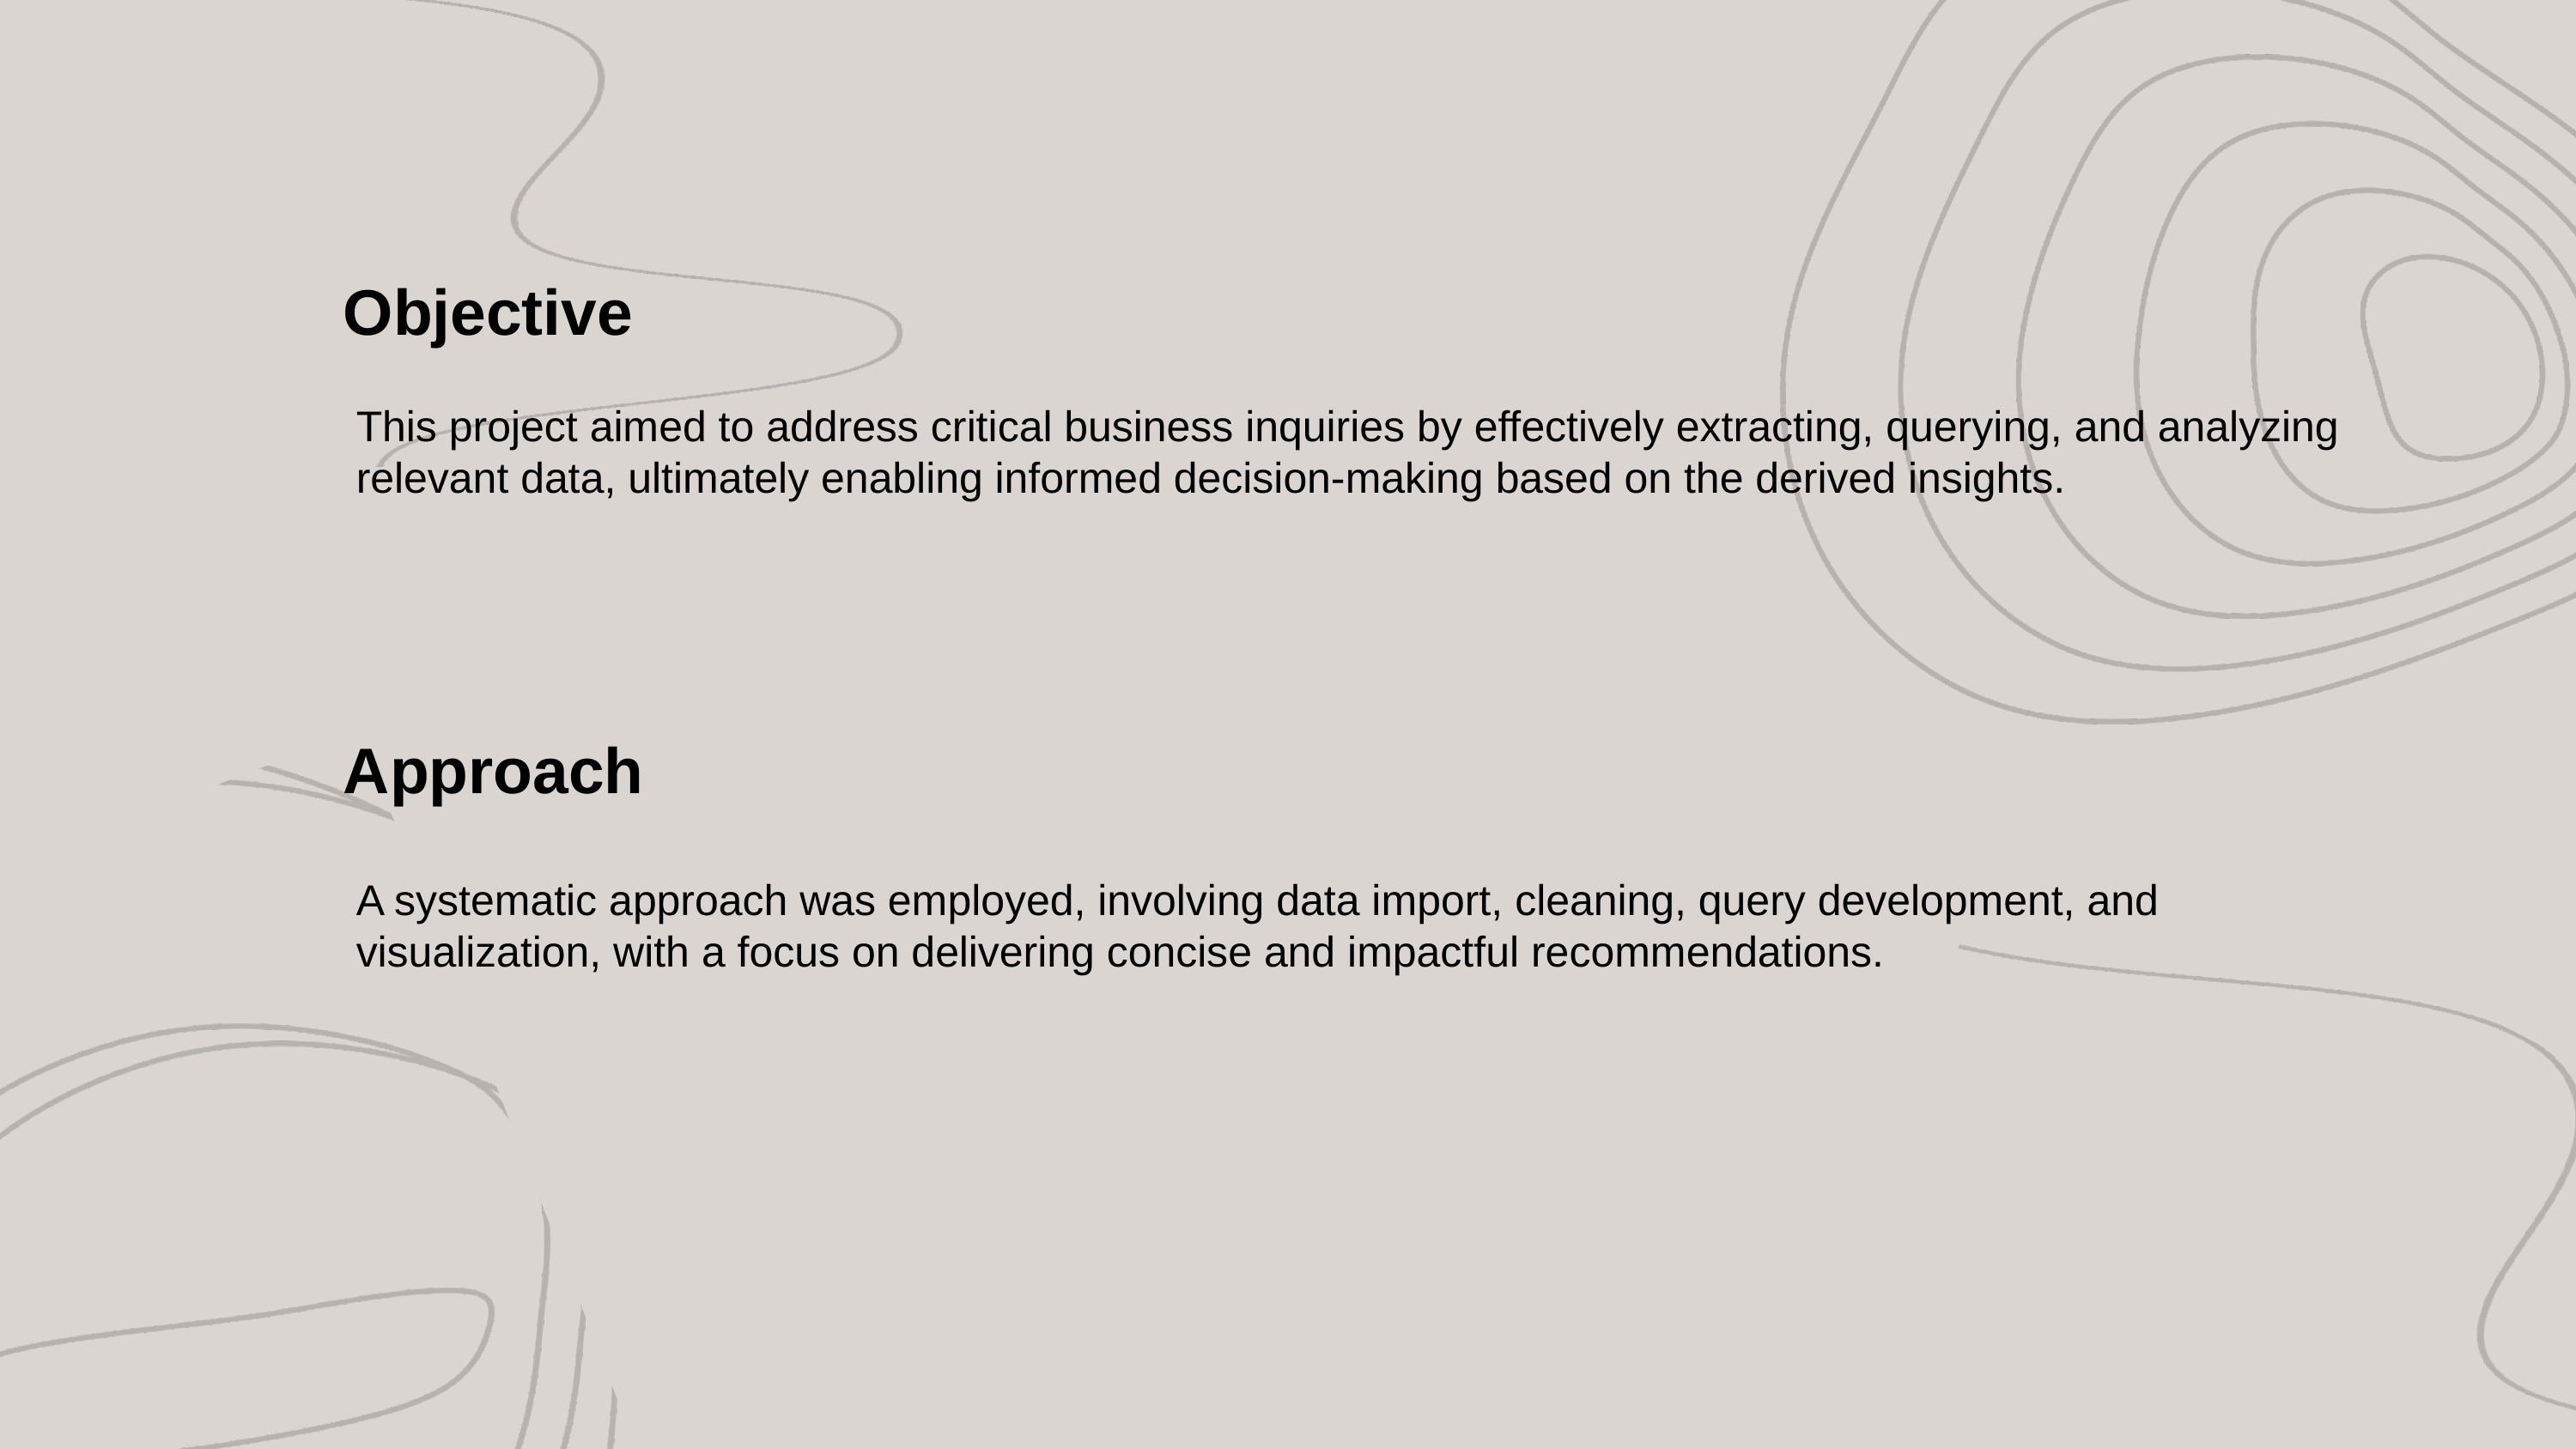

Objective
This project aimed to address critical business inquiries by effectively extracting, querying, and analyzing relevant data, ultimately enabling informed decision-making based on the derived insights.
Approach

A systematic approach was employed, involving data import, cleaning, query development, and visualization, with a focus on delivering concise and impactful recommendations.